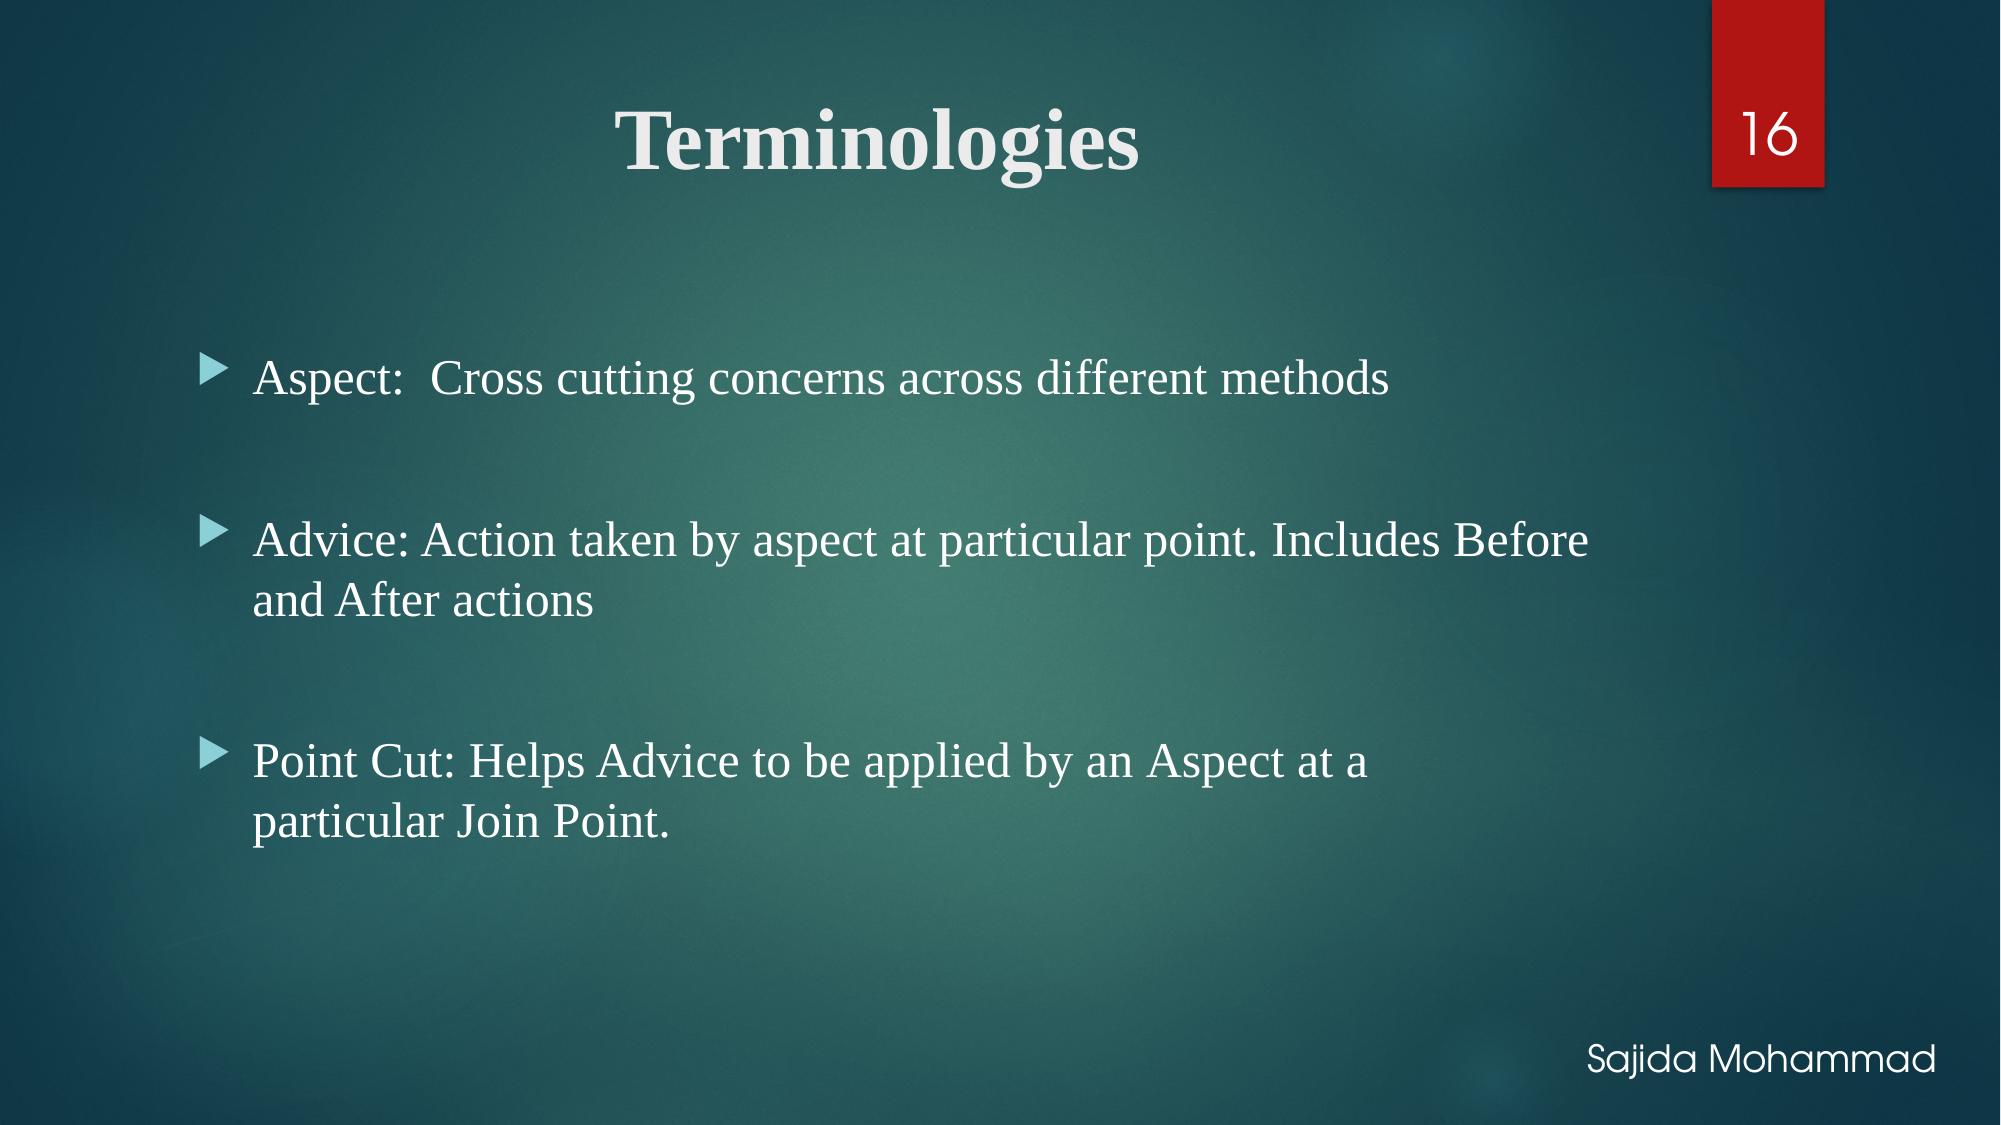

16
# Terminologies
Aspect:  Cross cutting concerns across different methods

Advice: Action taken by aspect at particular point. Includes Before and After actions

Point Cut: Helps Advice to be applied by an Aspect at a particular Join Point.

Sajida Mohammad